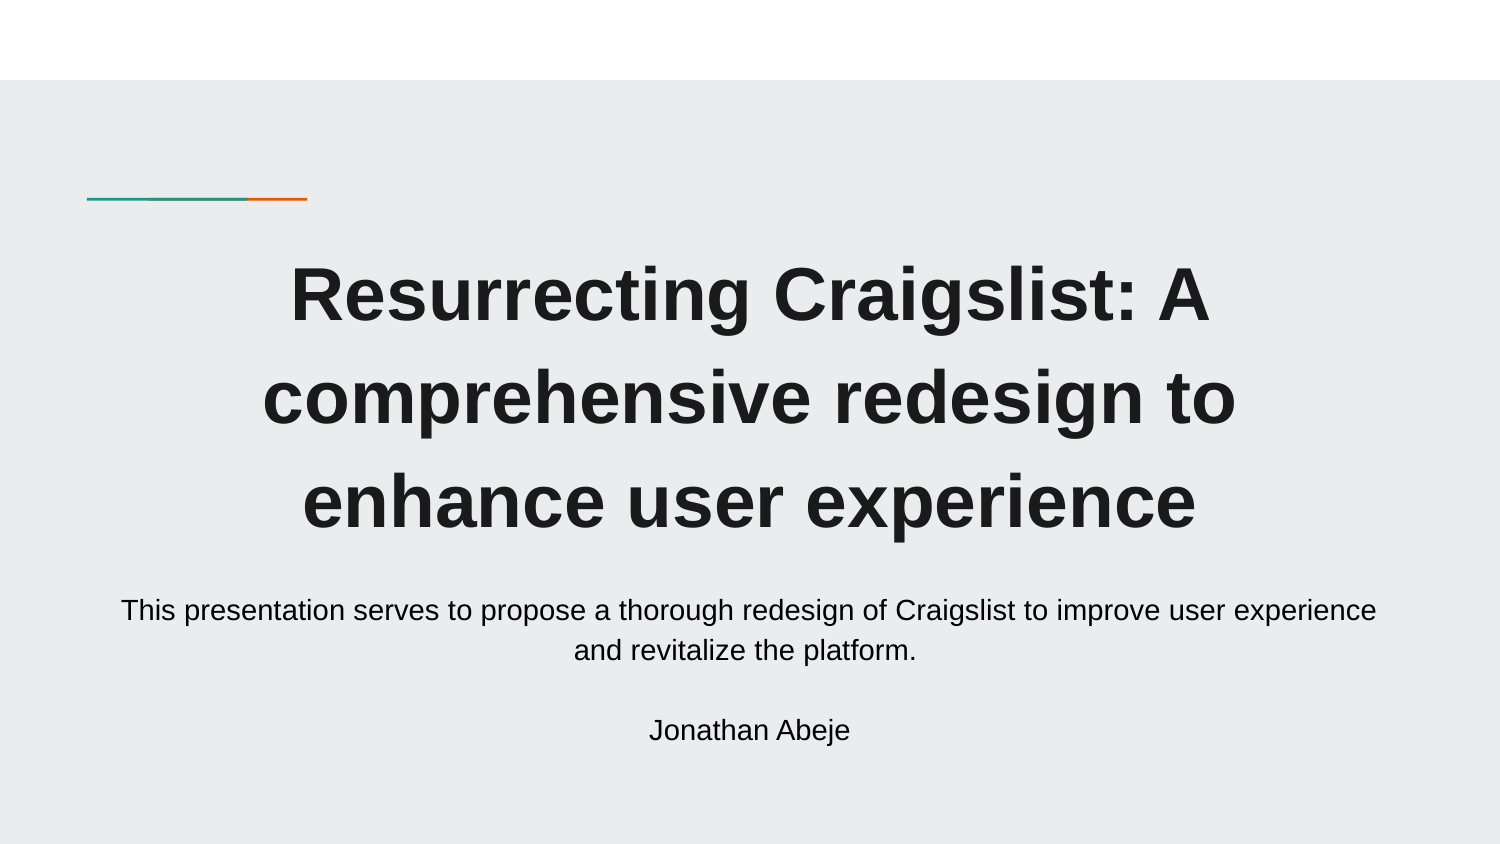

# Resurrecting Craigslist: A comprehensive redesign to enhance user experience
This presentation serves to propose a thorough redesign of Craigslist to improve user experience and revitalize the platform.

Jonathan Abeje